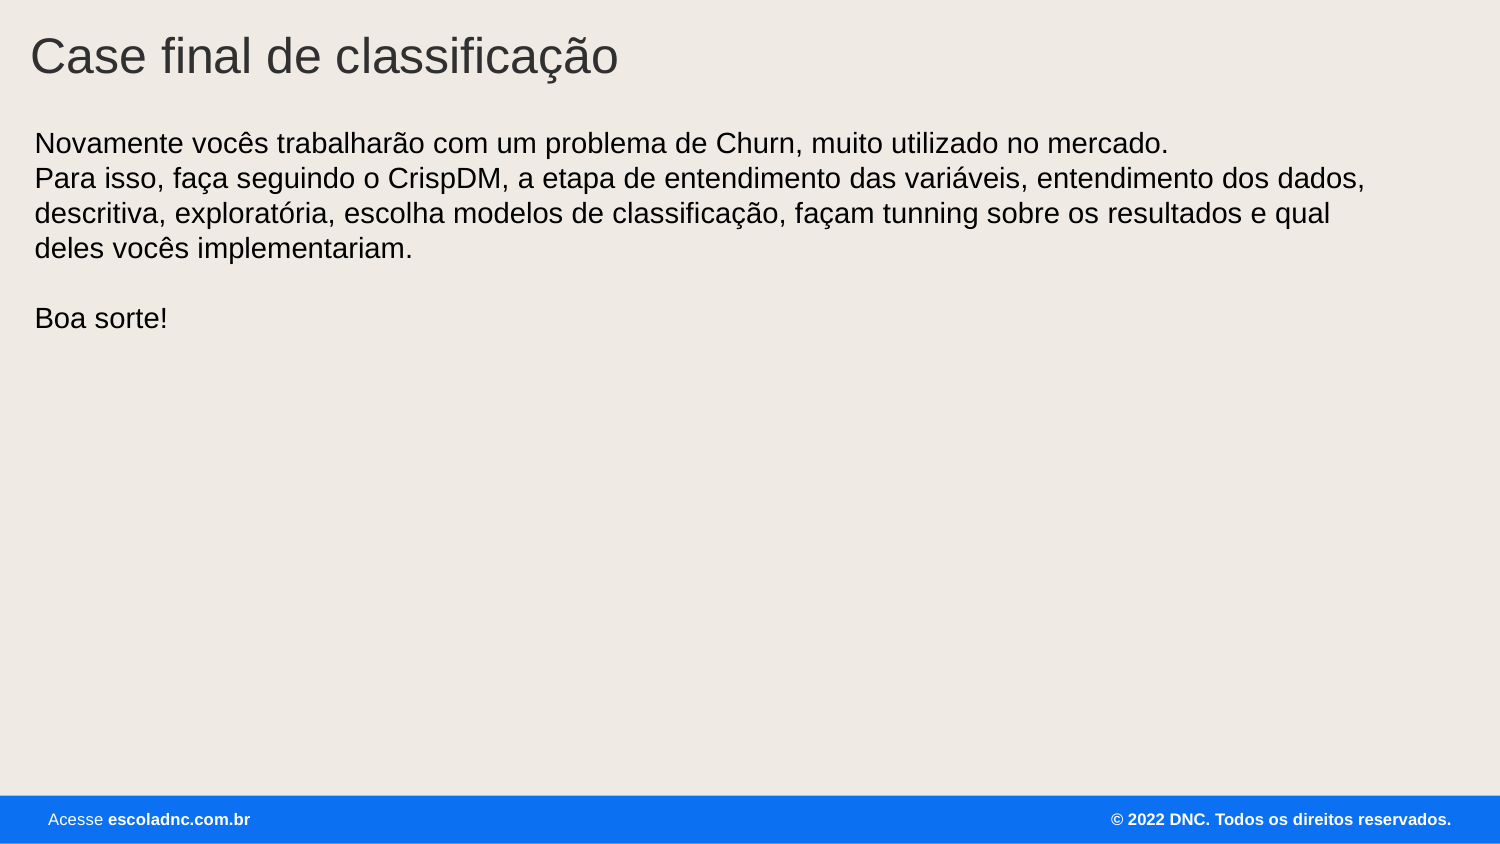

Case final de classificação
Novamente vocês trabalharão com um problema de Churn, muito utilizado no mercado.
Para isso, faça seguindo o CrispDM, a etapa de entendimento das variáveis, entendimento dos dados, descritiva, exploratória, escolha modelos de classificação, façam tunning sobre os resultados e qual deles vocês implementariam.

Boa sorte!